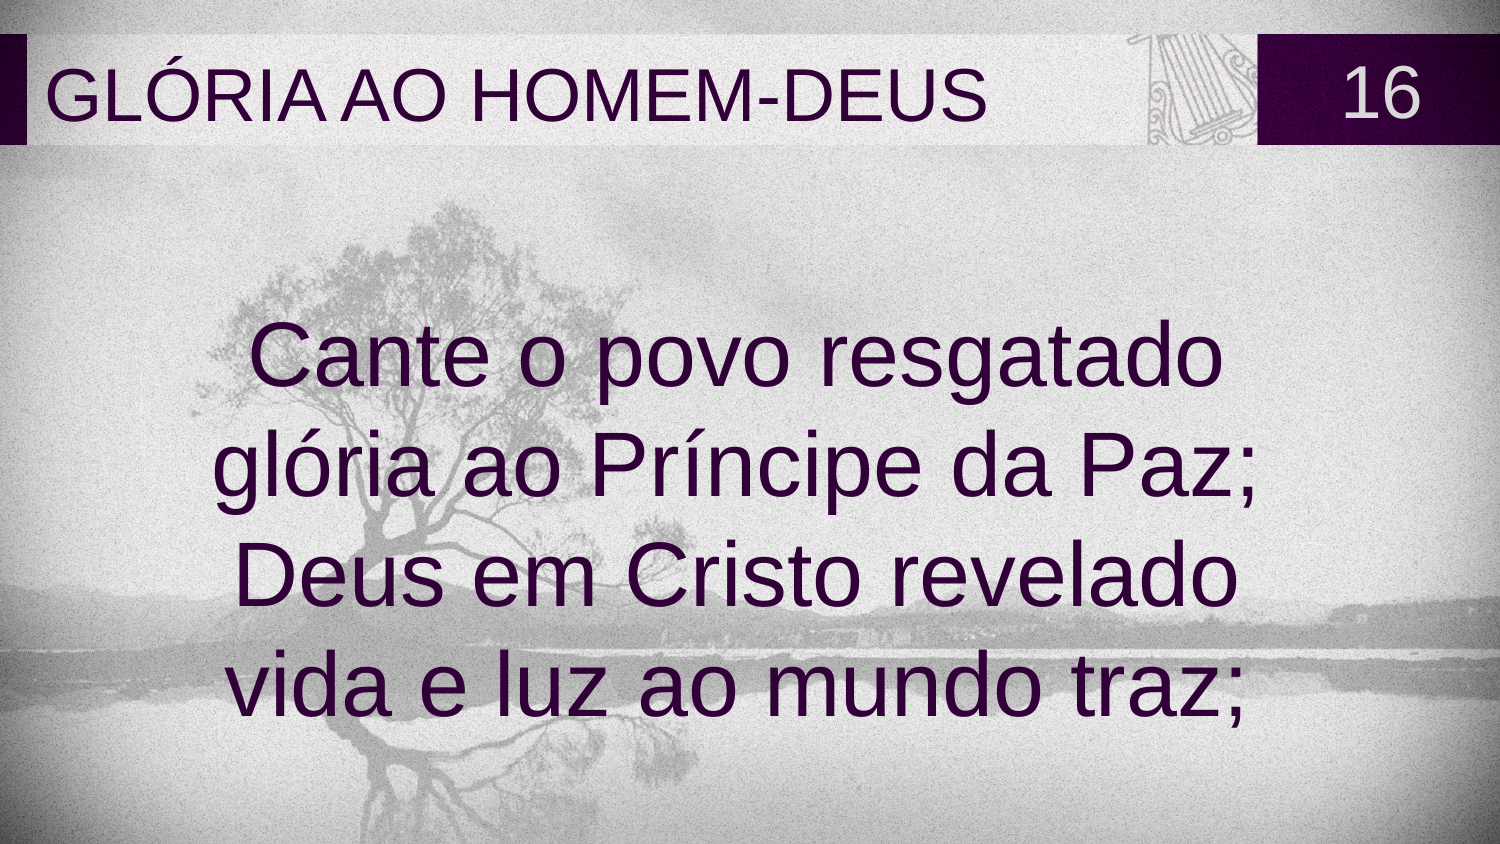

# GLÓRIA AO HOMEM-DEUS
16
Cante o povo resgatado
glória ao Príncipe da Paz;
Deus em Cristo revelado
vida e luz ao mundo traz;